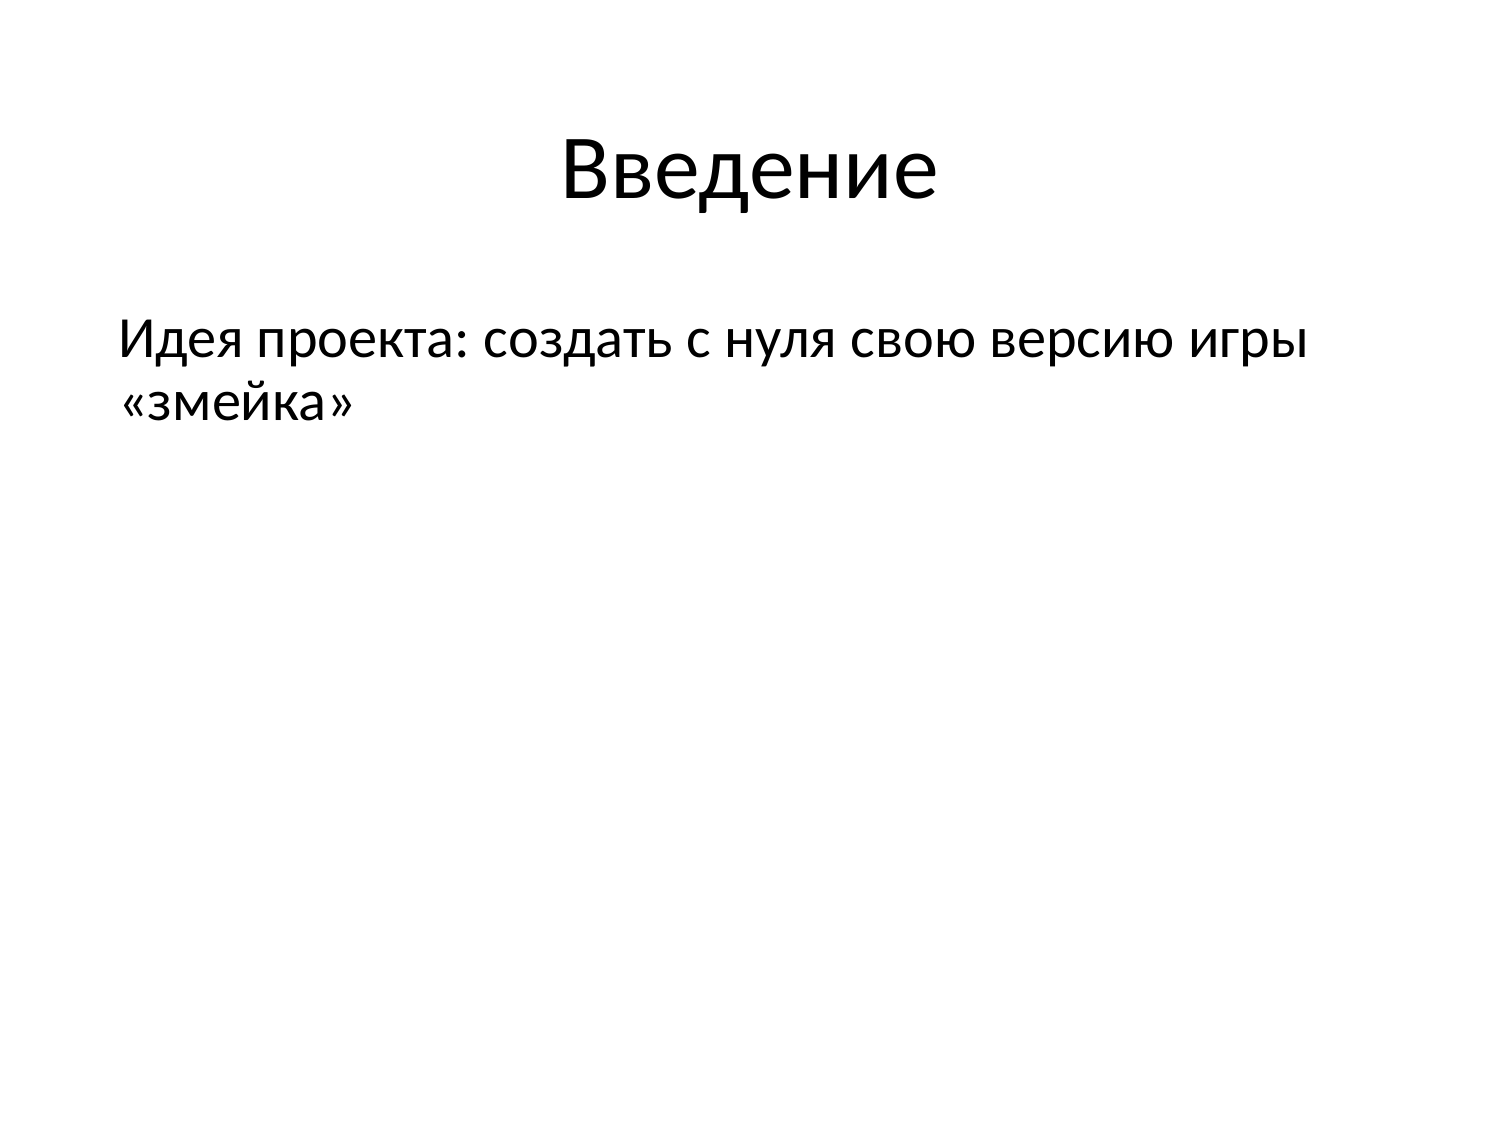

# Введение
Идея проекта: создать с нуля свою версию игры «змейка»